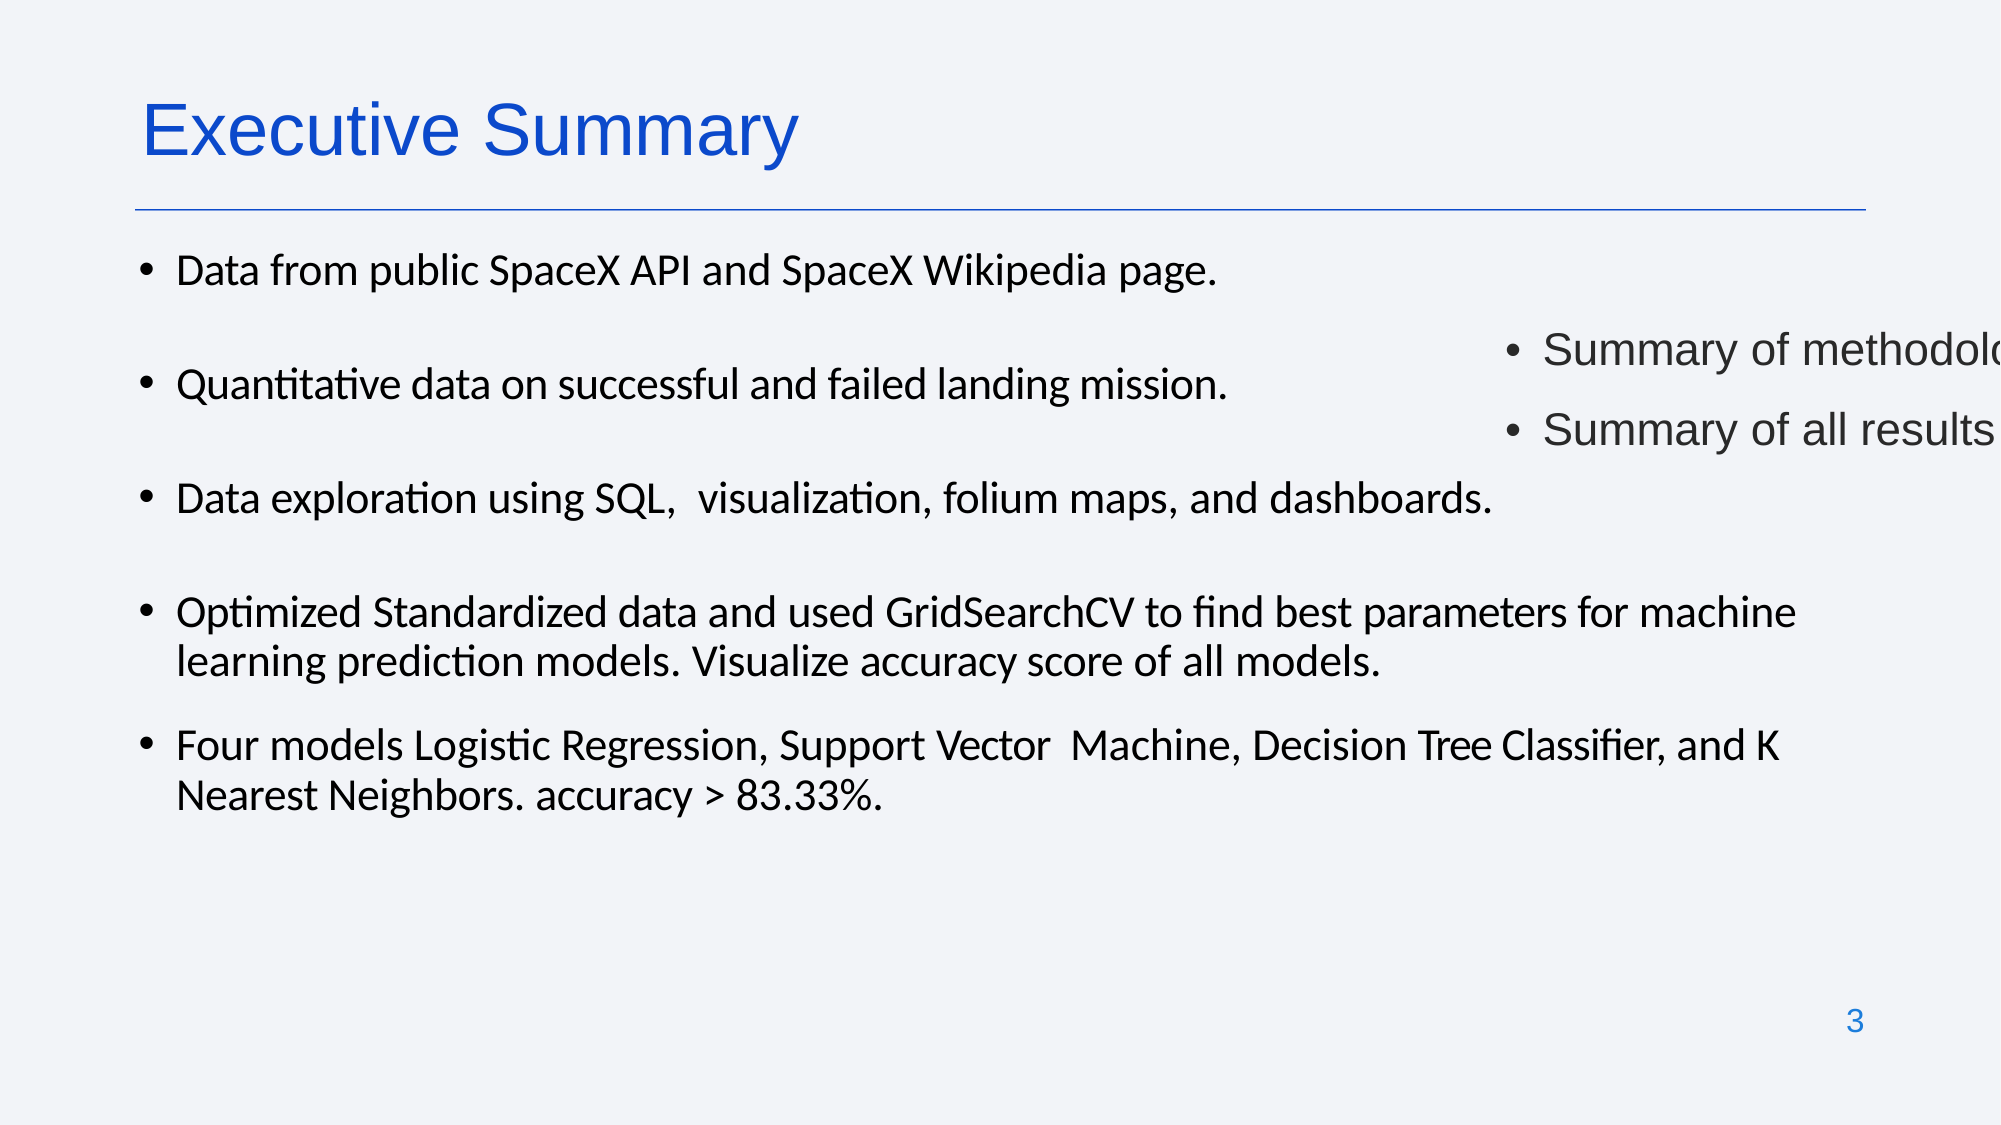

Executive Summary
Data from public SpaceX API and SpaceX Wikipedia page.

Quantitative data on successful and failed landing mission.

Data exploration using SQL,  visualization, folium maps, and dashboards.

Optimized Standardized data and used GridSearchCV to find best parameters for machine learning prediction models. Visualize accuracy score of all models.
Four models Logistic Regression, Support Vector  Machine, Decision Tree Classifier, and K Nearest Neighbors. accuracy > 83.33%.
Summary of methodologies
Summary of all results
3